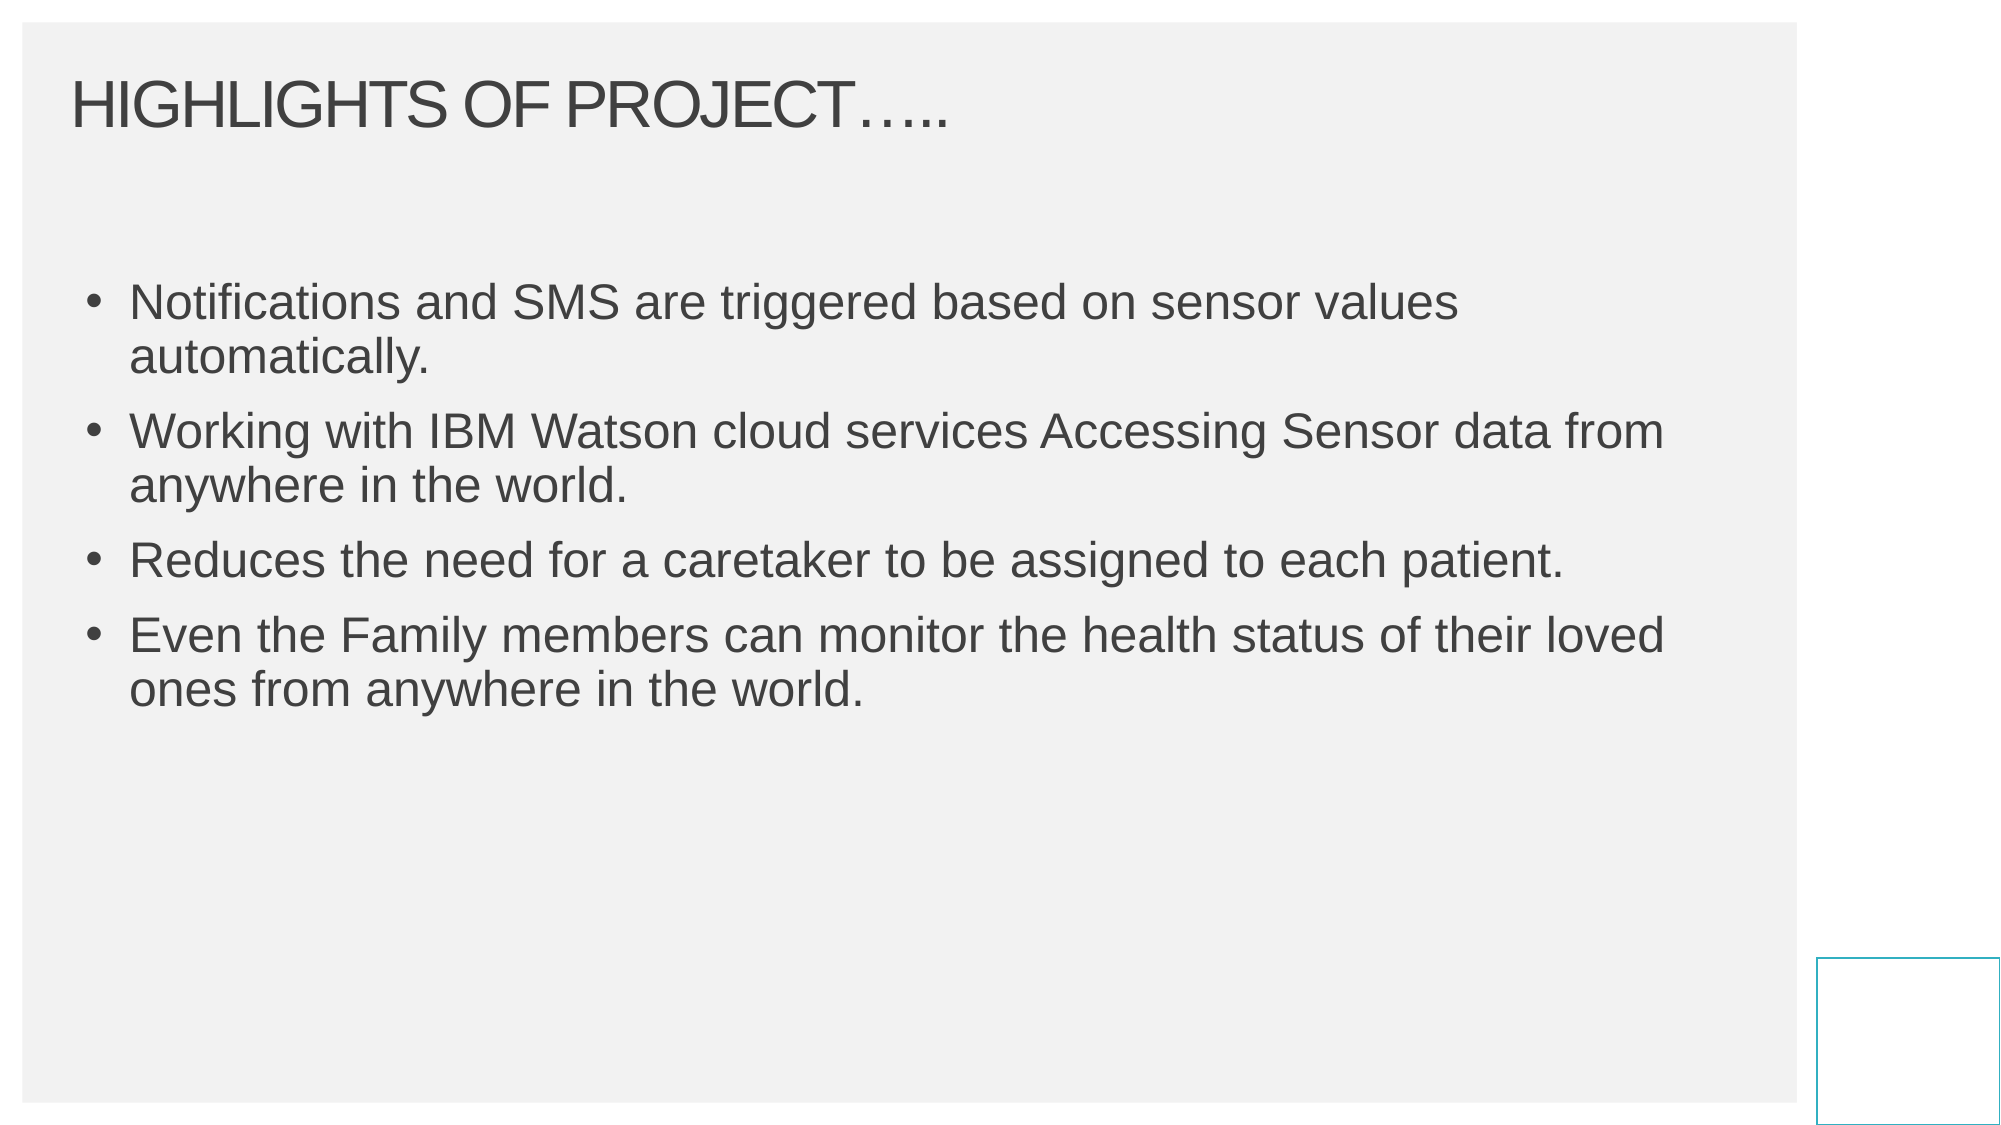

# HIGHLIGHTS OF PROJECT…..
Notifications and SMS are triggered based on sensor values automatically.
Working with IBM Watson cloud services Accessing Sensor data from anywhere in the world.
Reduces the need for a caretaker to be assigned to each patient.
Even the Family members can monitor the health status of their loved ones from anywhere in the world.

page 14